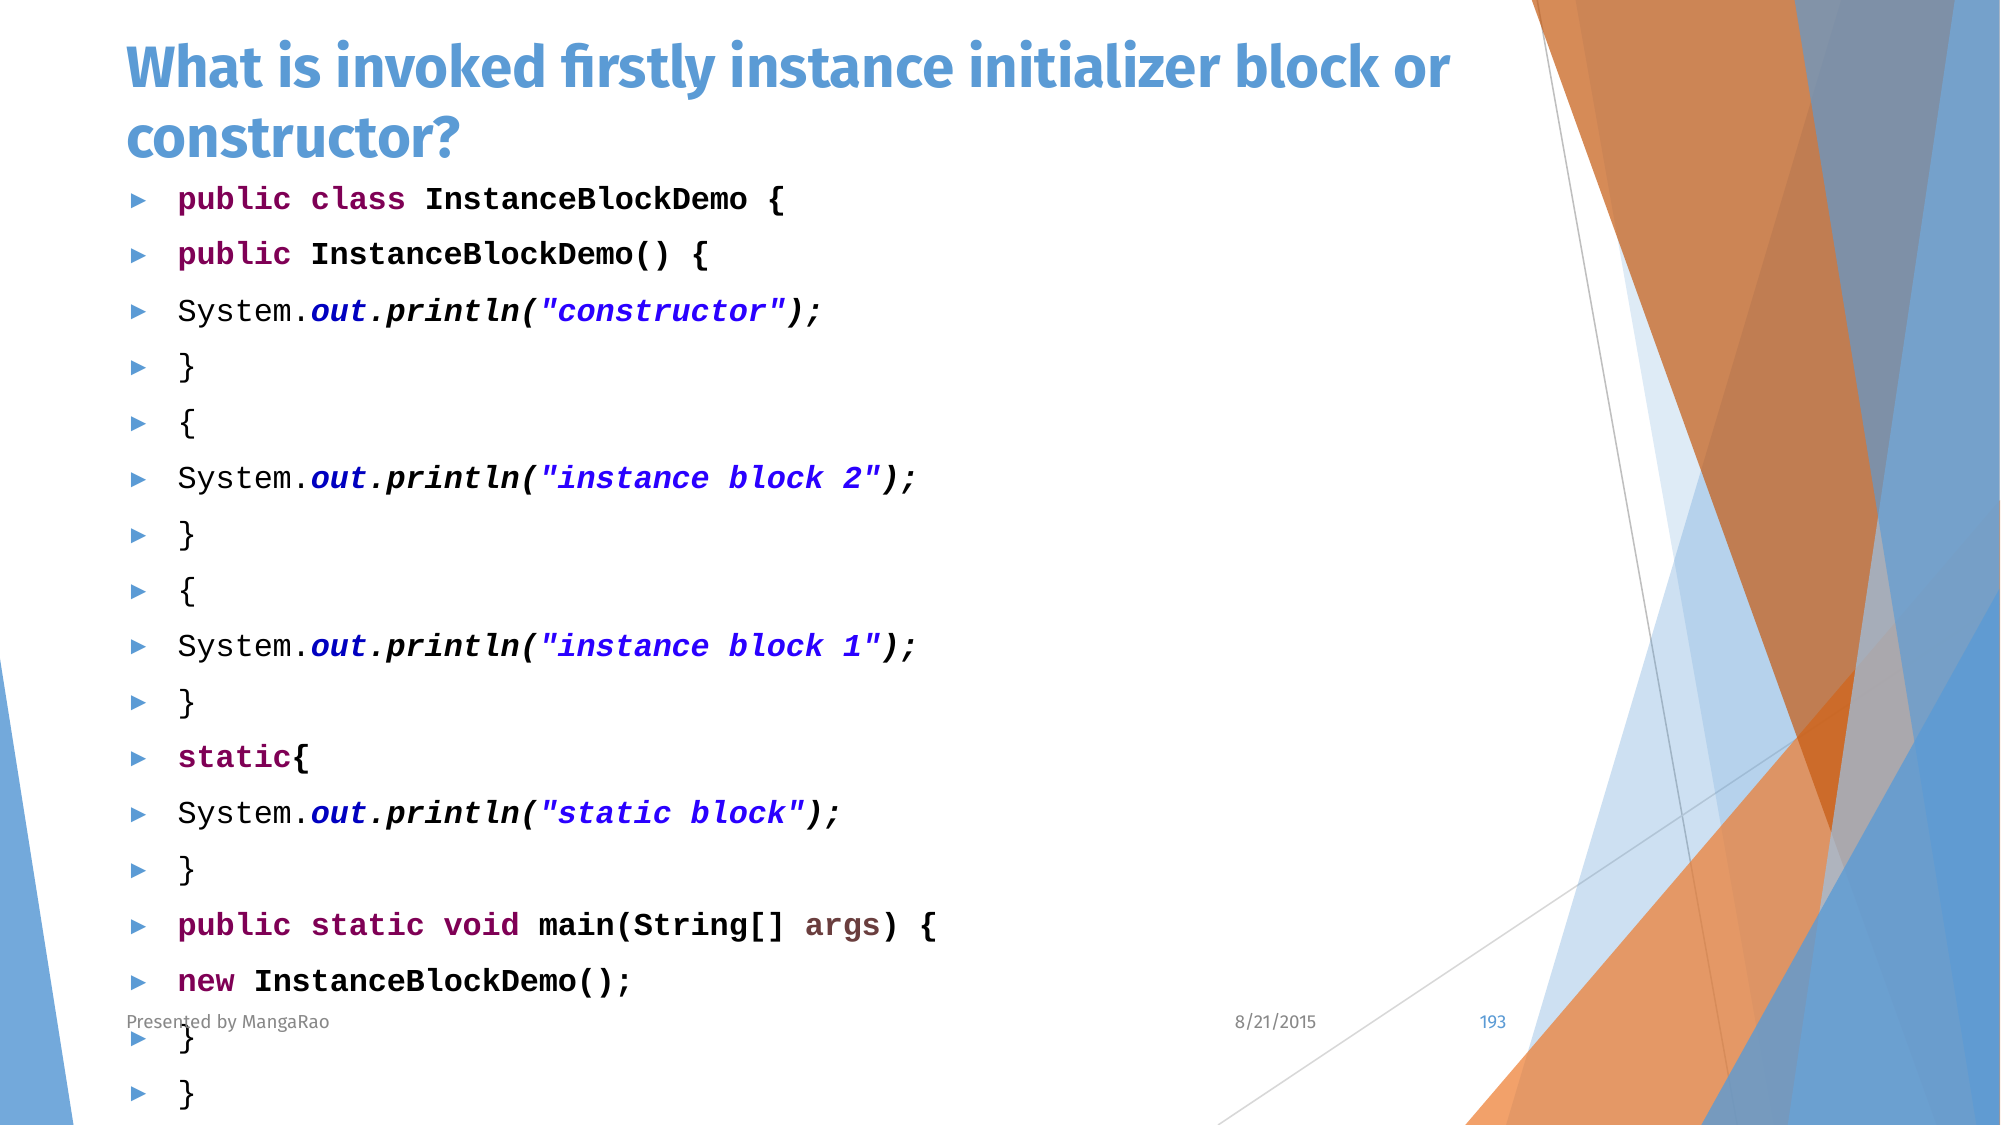

# What is invoked firstly instance initializer block or constructor?
public class InstanceBlockDemo {
public InstanceBlockDemo() {
System.out.println("constructor");
}
{
System.out.println("instance block 2");
}
{
System.out.println("instance block 1");
}
static{
System.out.println("static block");
}
public static void main(String[] args) {
new InstanceBlockDemo();
}
}

Presented by MangaRao
8/21/2015
193